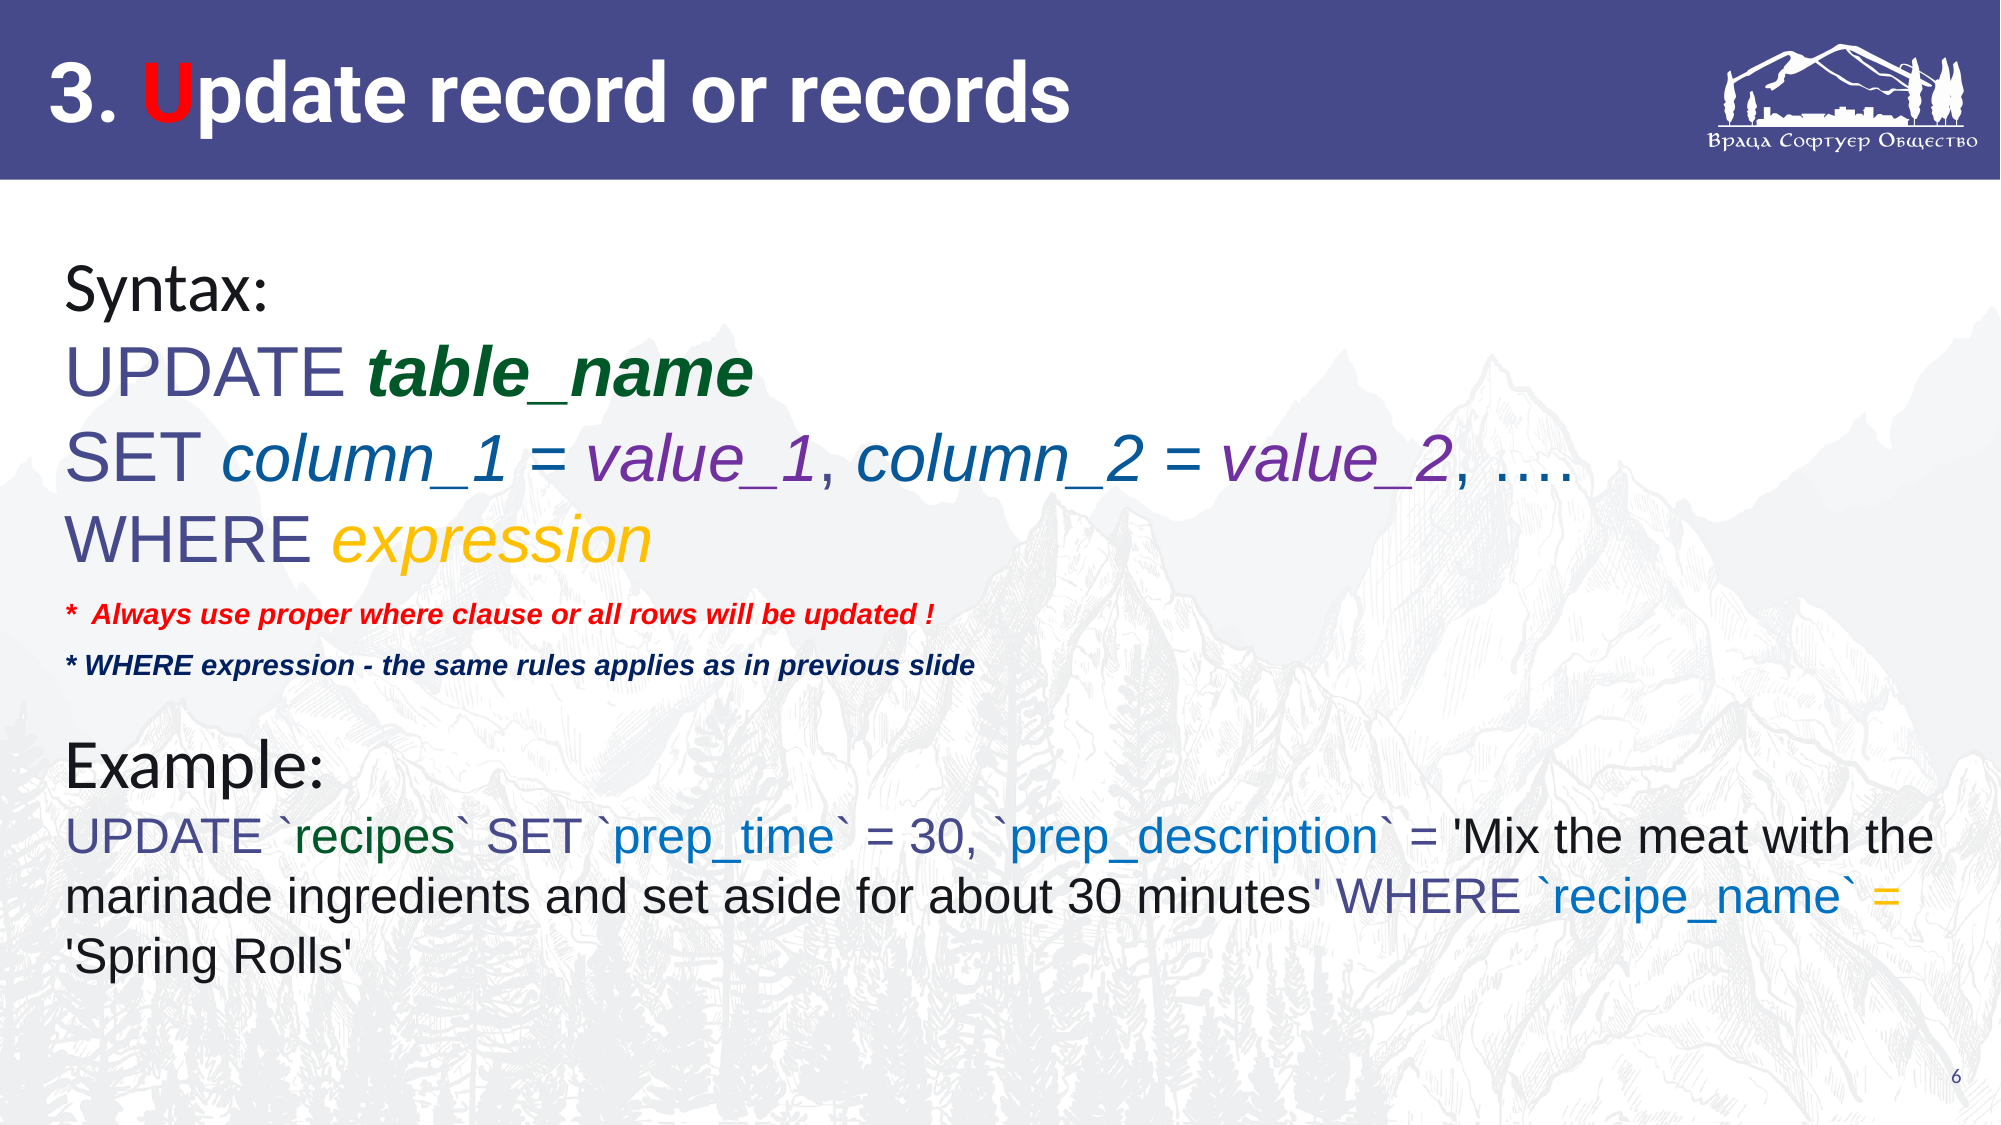

# 3. Update record or records
Syntax:
UPDATE table_name
SET column_1 = value_1, column_2 = value_2, ….
WHERE expression

*  Always use proper where clause or all rows will be updated !
* WHERE expression - the same rules applies as in previous slide
Example:
UPDATE `recipes` SET `prep_time` = 30, `prep_description` = 'Mix the meat with the marinade ingredients and set aside for about 30 minutes' WHERE `recipe_name` = 'Spring Rolls'
6